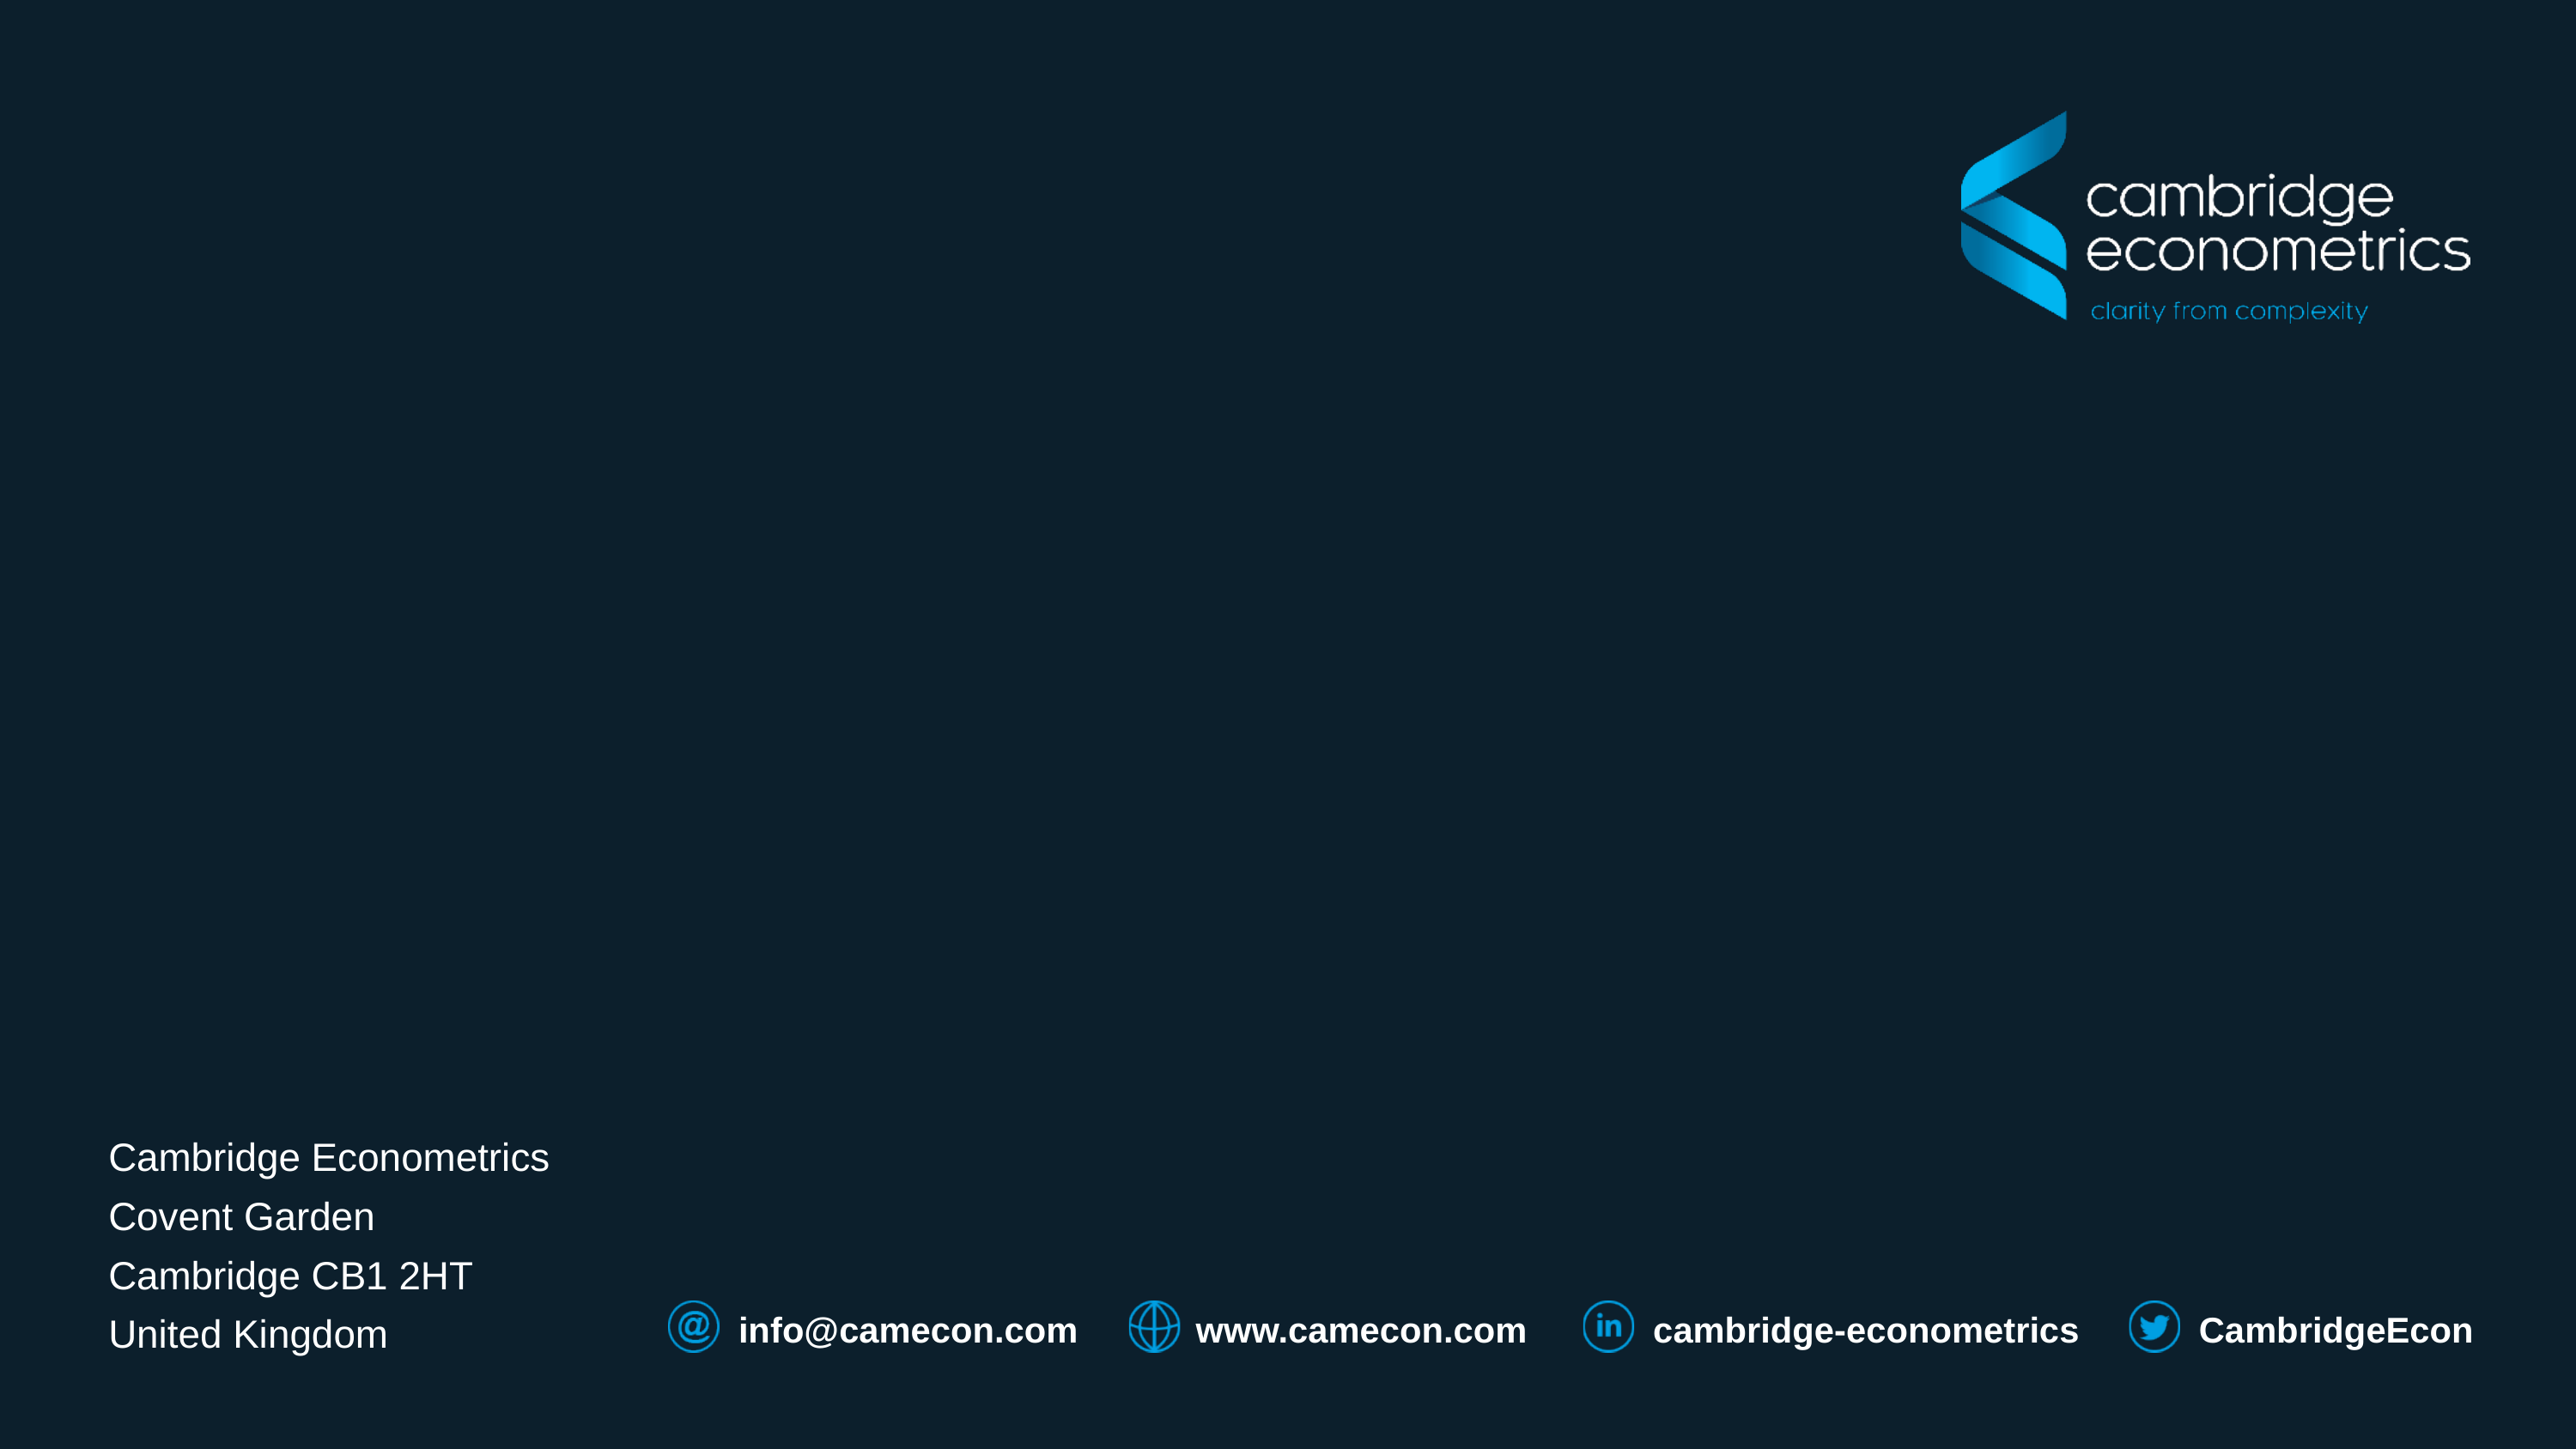

Cambridge Econometrics
Covent Garden
Cambridge CB1 2HT
United Kingdom